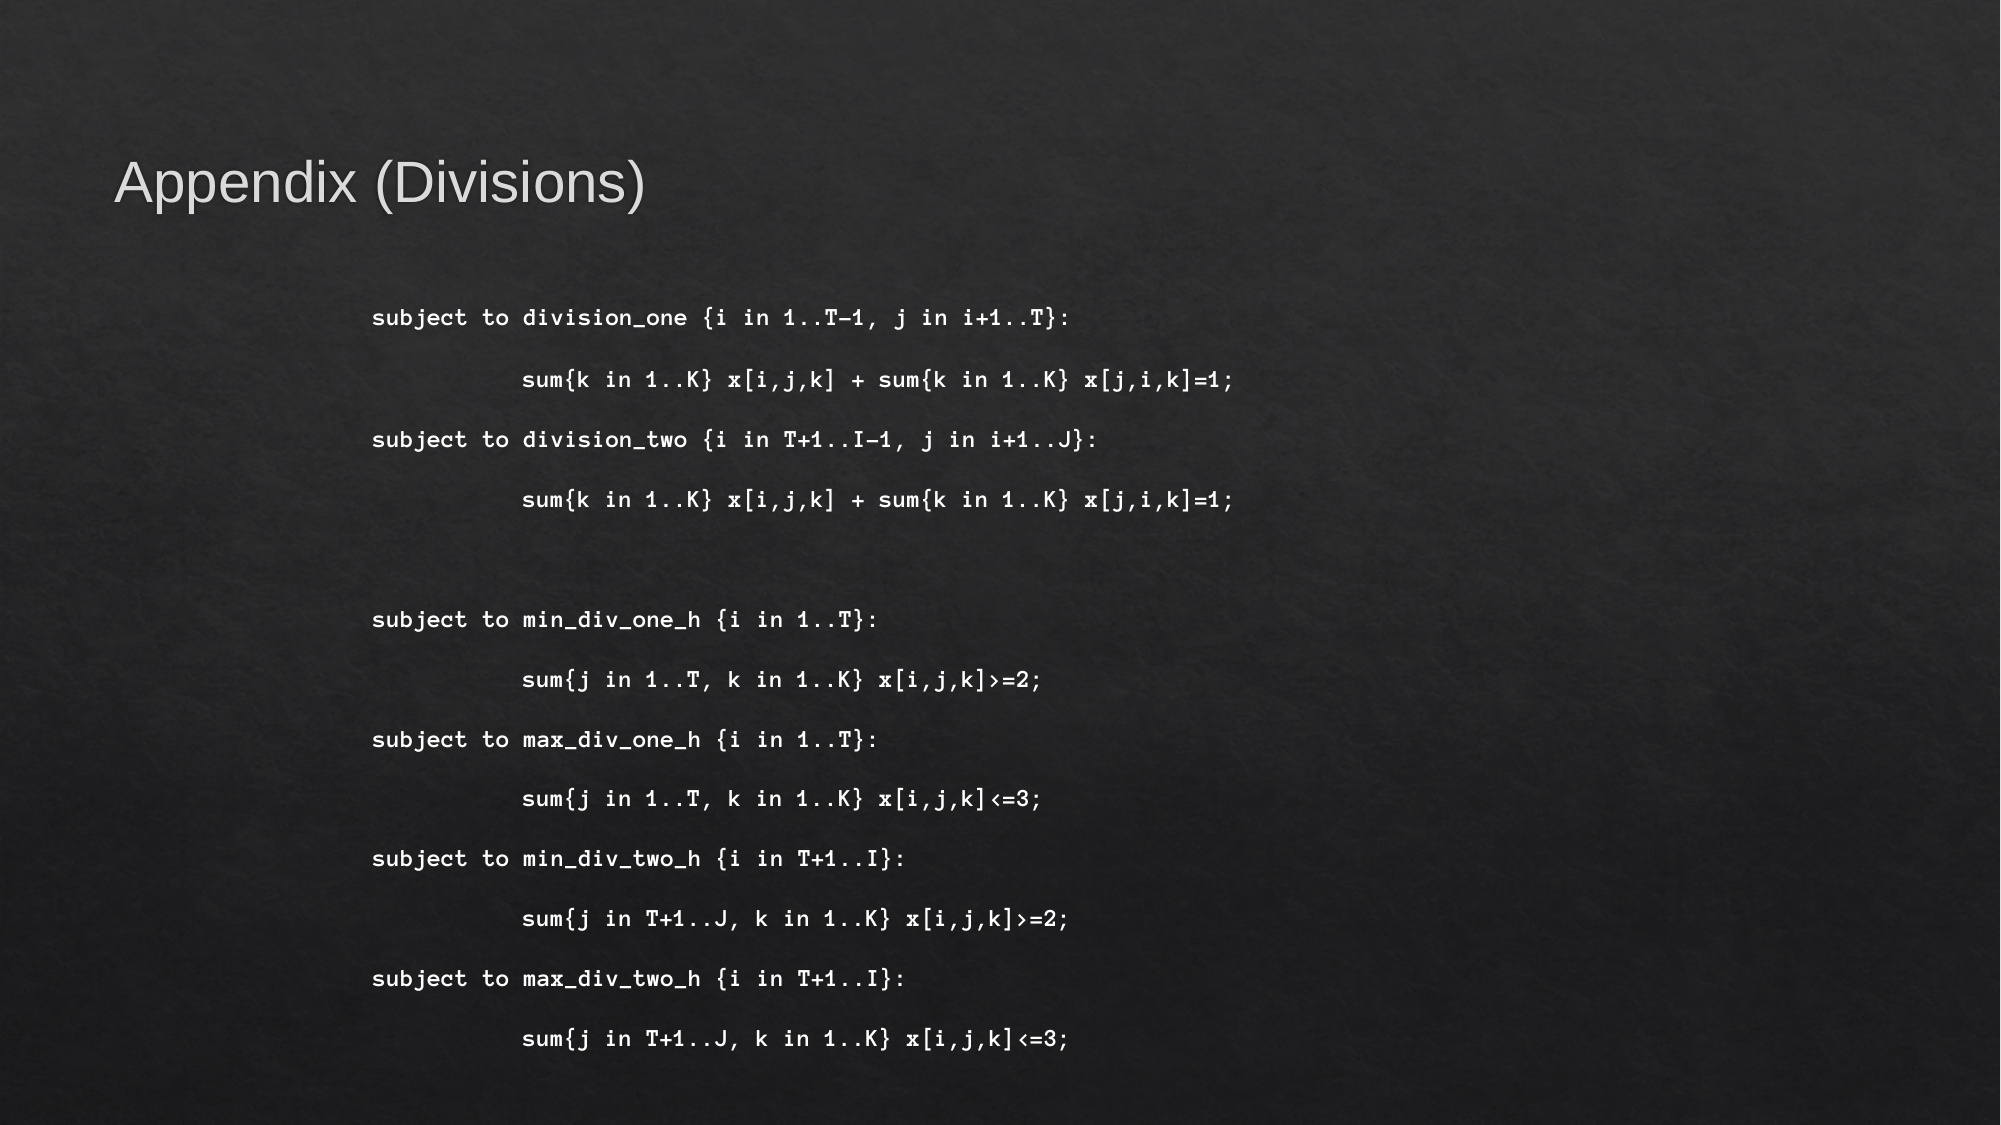

# Appendix (Divisions)
	subject to division_one {i in 1..T-1, j in i+1..T}:

		sum{k in 1..K} x[i,j,k] + sum{k in 1..K} x[j,i,k]=1;

	subject to division_two {i in T+1..I-1, j in i+1..J}:

		sum{k in 1..K} x[i,j,k] + sum{k in 1..K} x[j,i,k]=1;

	subject to min_div_one_h {i in 1..T}:

		sum{j in 1..T, k in 1..K} x[i,j,k]>=2;

	subject to max_div_one_h {i in 1..T}:

		sum{j in 1..T, k in 1..K} x[i,j,k]<=3;

	subject to min_div_two_h {i in T+1..I}:

		sum{j in T+1..J, k in 1..K} x[i,j,k]>=2;

	subject to max_div_two_h {i in T+1..I}:

		sum{j in T+1..J, k in 1..K} x[i,j,k]<=3;